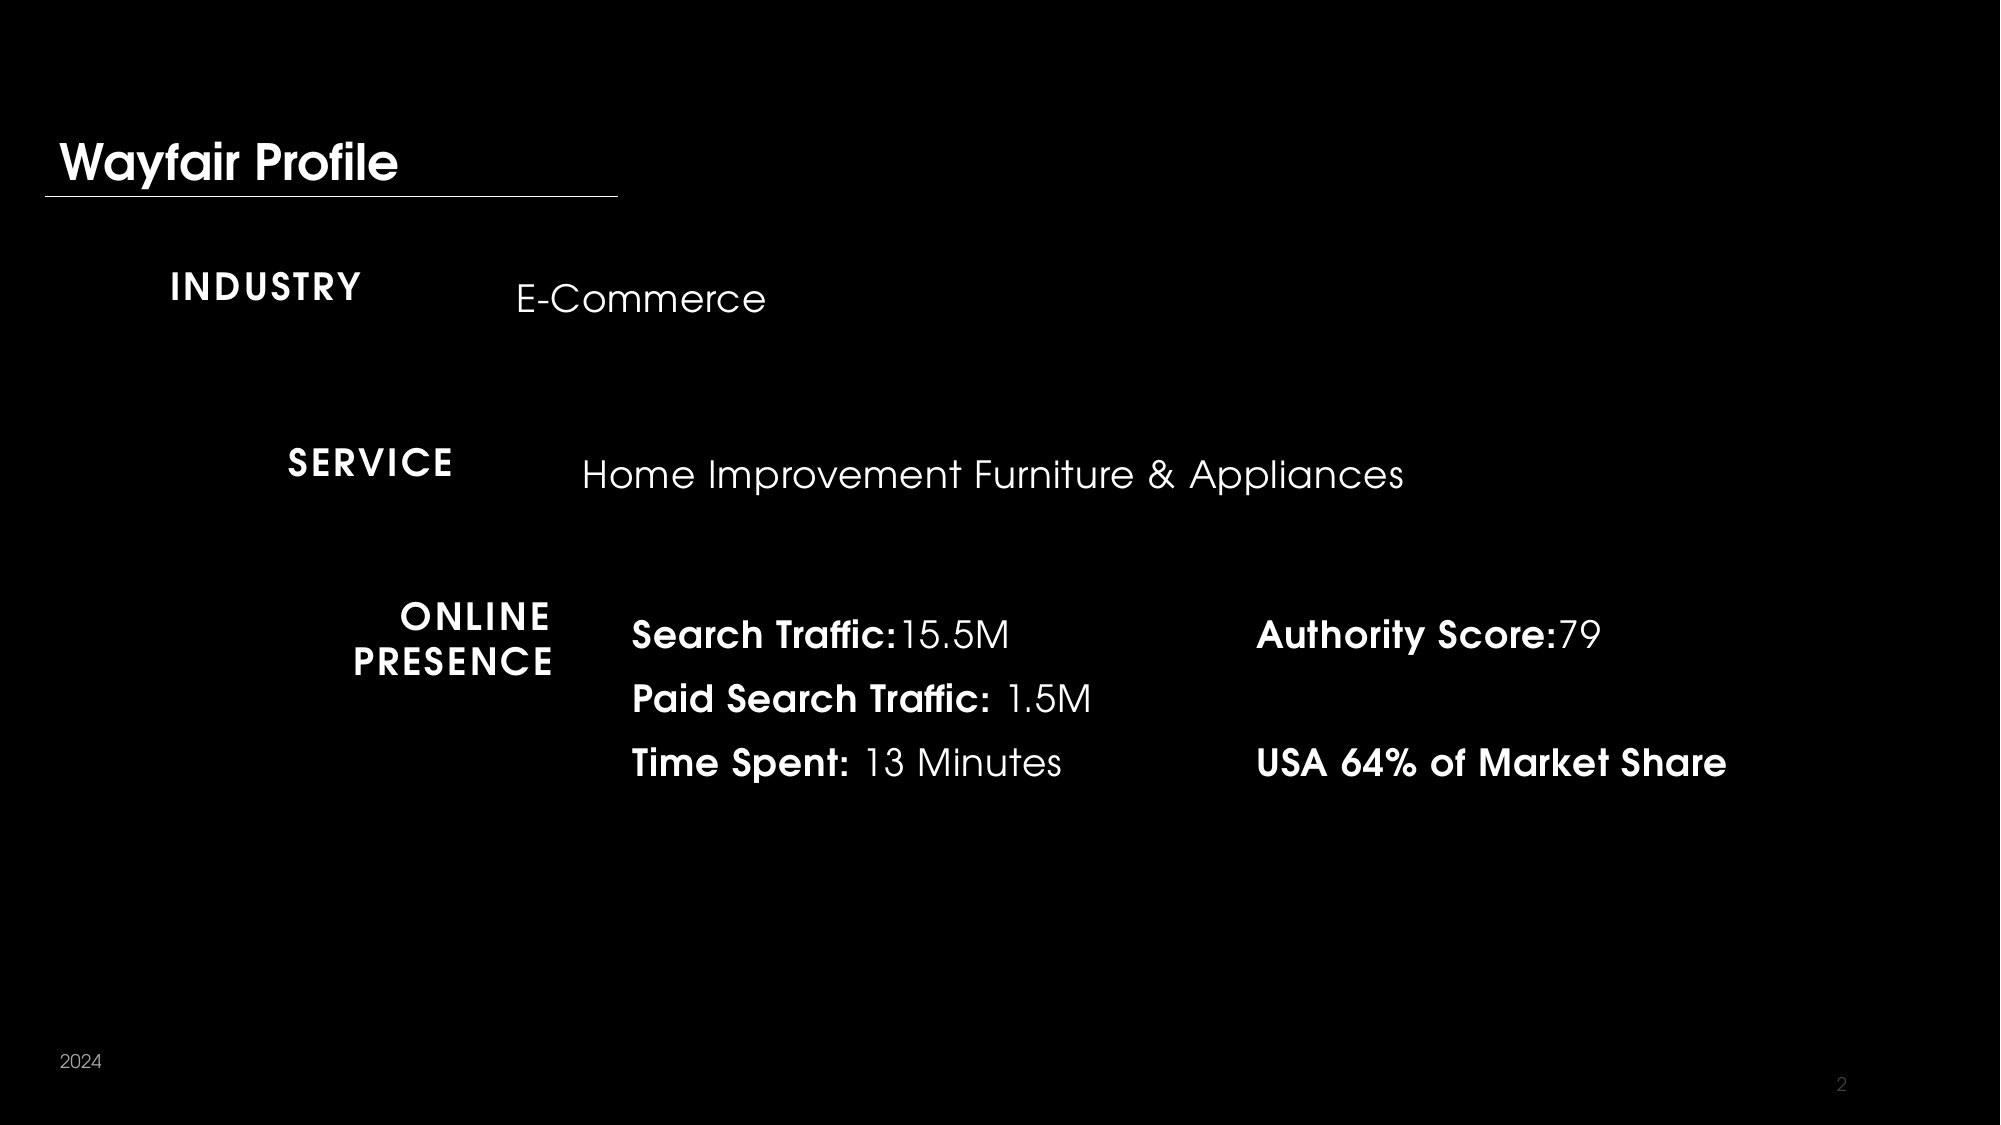

Wayfair Profile

Industry
E-Commerce

Service
Home Improvement Furniture & Appliances

Online Presence
Search Traffic:15.5M
Paid Search Traffic: 1.5M
Time Spent: 13 Minutes

Authority Score:79

USA 64% of Market Share
2024
2